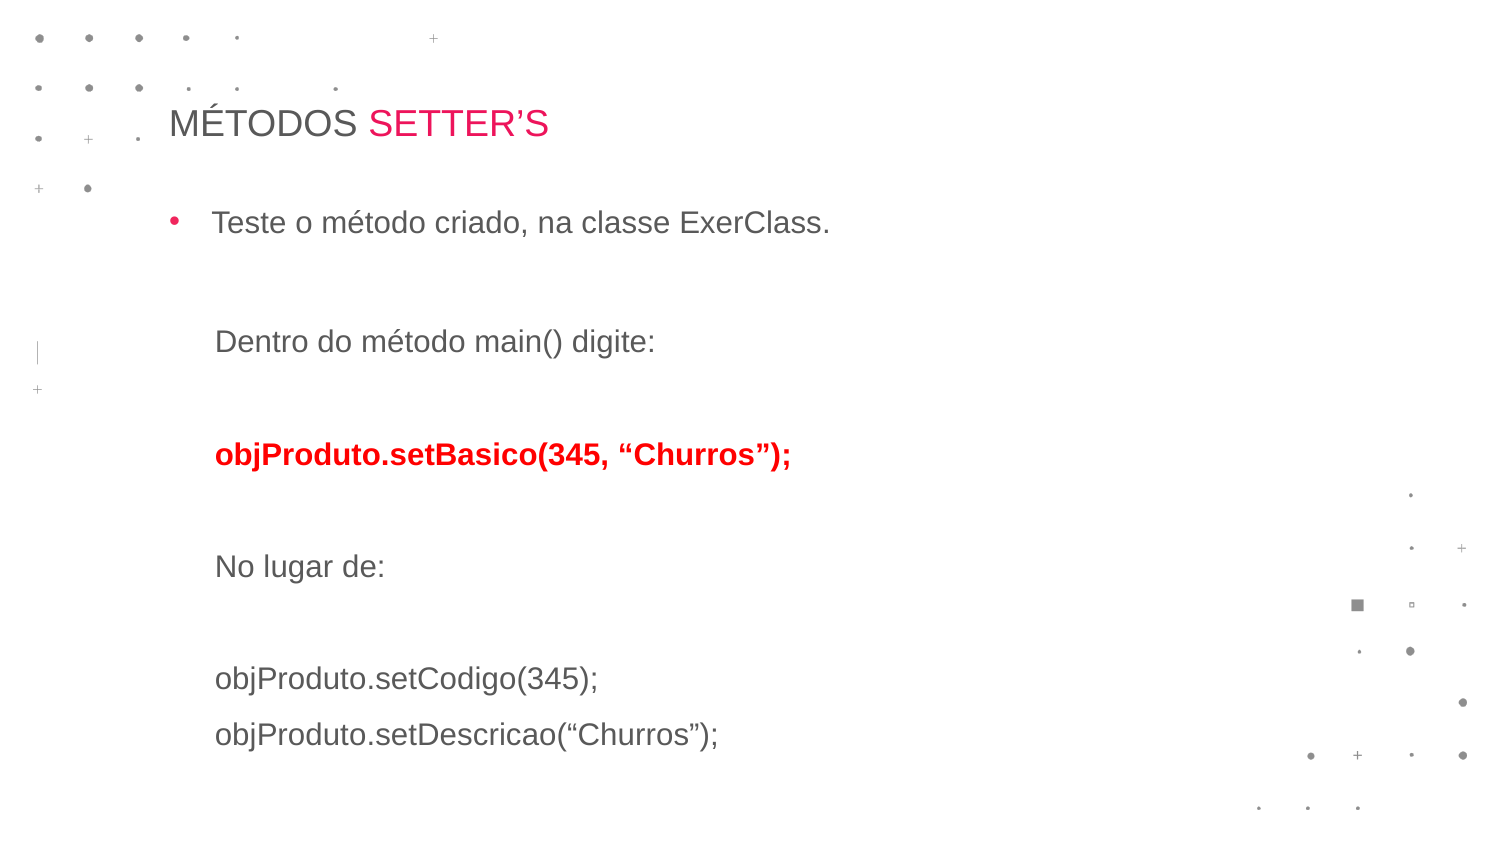

MÉTODOS SETTER’S
Teste o método criado, na classe ExerClass.

Dentro do método main() digite:

objProduto.setBasico(345, “Churros”);

No lugar de:

objProduto.setCodigo(345);
objProduto.setDescricao(“Churros”);